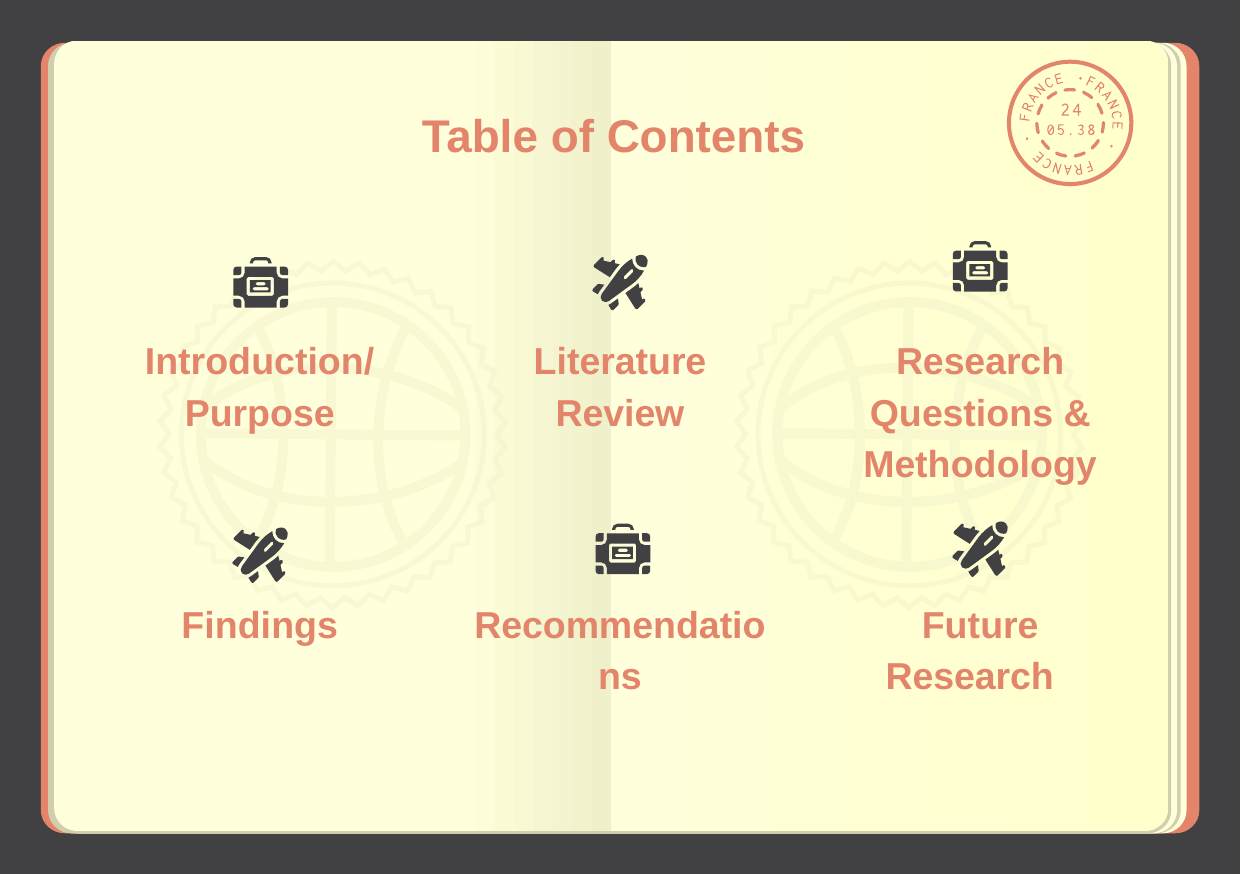

# Table of Contents

Introduction/Purpose
Literature Review

Research Questions & Methodology

Findings
Recommendations
Future Research